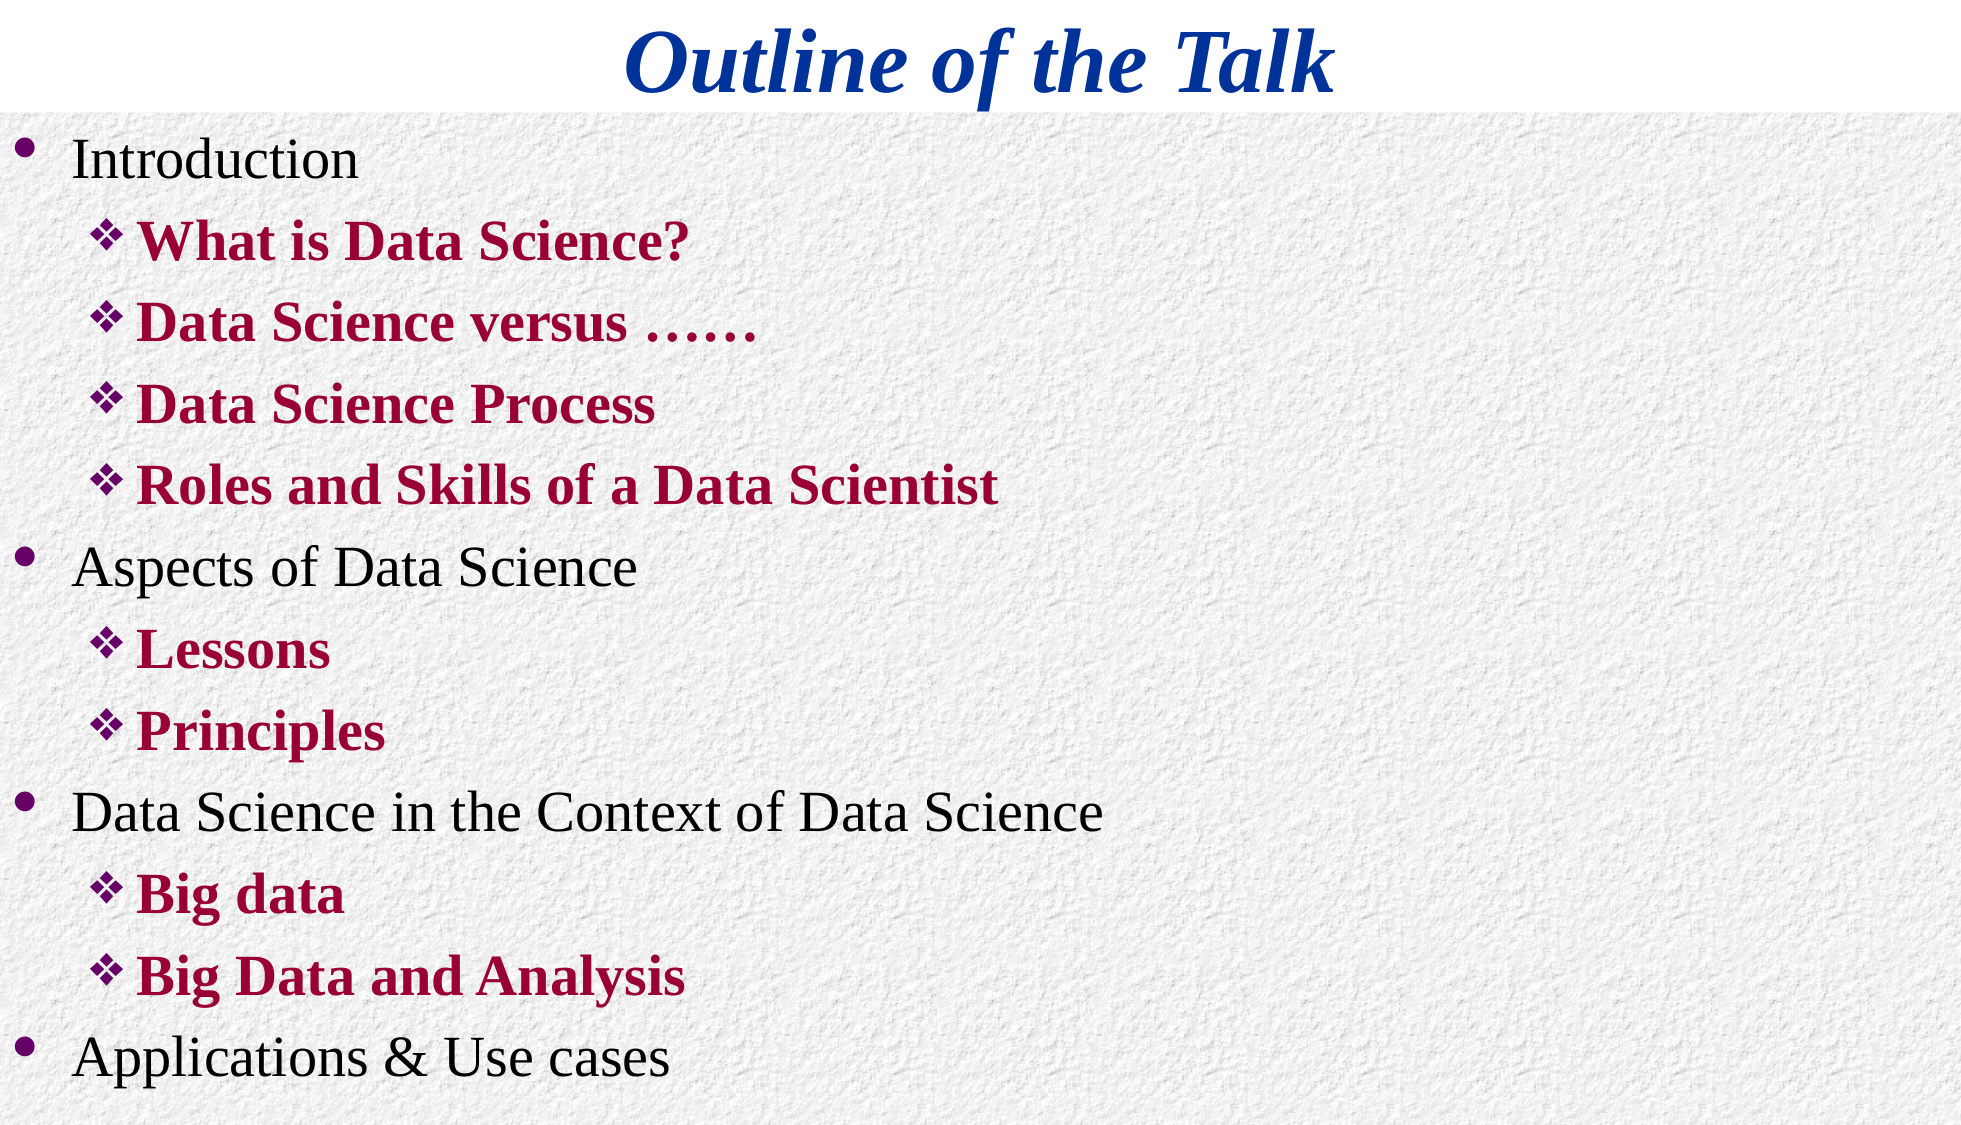

# Outline of the Talk
Introduction
What is Data Science?
Data Science versus ……
Data Science Process
Roles and Skills of a Data Scientist
Aspects of Data Science
Lessons
Principles
Data Science in the Context of Data Science
Big data
Big Data and Analysis
Applications & Use cases